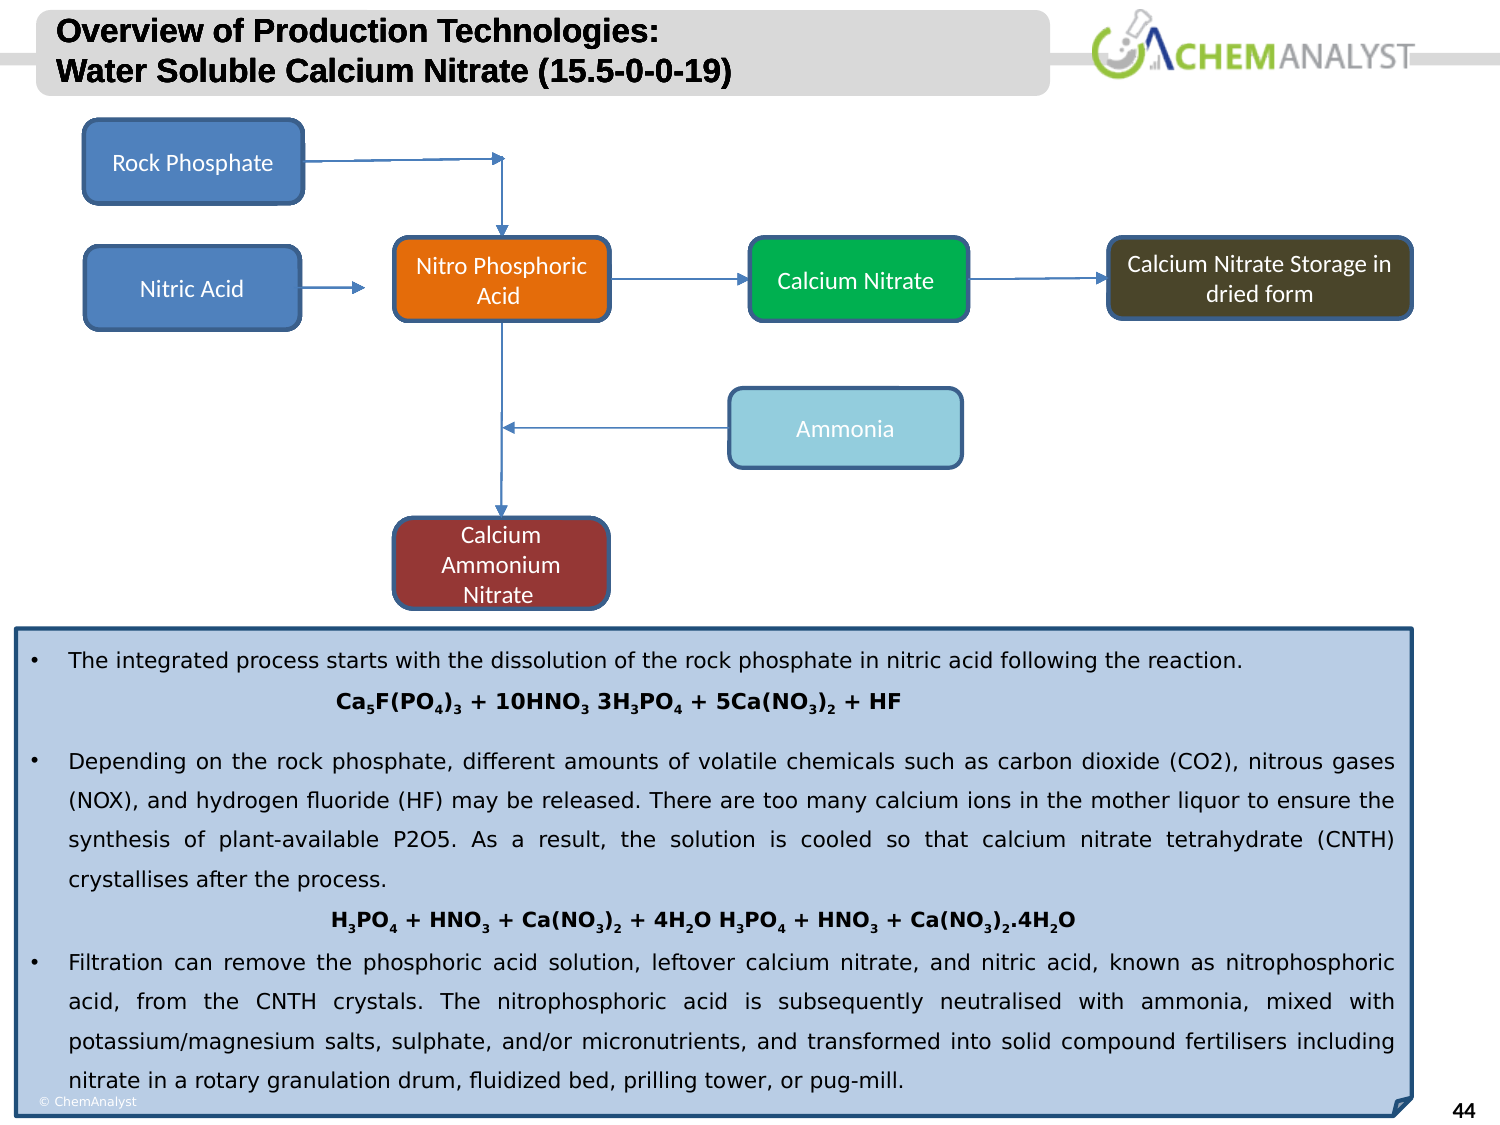

Overview of Production Technologies:
Water Soluble Calcium Nitrate (15.5-0-0-19)
Overview of Production Technologies:
Water Soluble Calcium Nitrate (15.5-0-0-19)
Overview of Production Technologies:
Water Soluble Calcium Nitrate (15.5-0-0-19)
Overview of Production Technologies:
Water Soluble Calcium Nitrate (15.5-0-0-19)
Rock Phosphate
Rock Phosphate
Rock Phosphate
Rock Phosphate
Rock Phosphate
Rock Phosphate
Rock Phosphate
Rock Phosphate
Nitro Phosphoric Acid
Calcium Nitrate
Calcium Nitrate Storage in dried form
Nitro Phosphoric Acid
Nitro Phosphoric Acid
Nitro Phosphoric Acid
Calcium Nitrate
Calcium Nitrate
Calcium Nitrate Storage in dried form
Calcium Nitrate Storage in dried form
Nitro Phosphoric Acid
Nitro Phosphoric Acid
Nitro Phosphoric Acid
Calcium Nitrate
Calcium Nitrate Storage in dried form
Nitro Phosphoric Acid
Nitric Acid
Nitric Acid
Nitric Acid
Nitric Acid
Nitric Acid
Nitric Acid
Nitric Acid
Nitric Acid
Ammonia
Calcium Ammonium Nitrate
Calcium Ammonium Nitrate
Calcium Ammonium Nitrate
Calcium Ammonium Nitrate
The integrated process starts with the dissolution of the rock phosphate in nitric acid following the reaction.
		 Ca5F(PO4)3 + 10HNO3 3H3PO4 + 5Ca(NO3)2 + HF
Depending on the rock phosphate, different amounts of volatile chemicals such as carbon dioxide (CO2), nitrous gases (NOX), and hydrogen fluoride (HF) may be released. There are too many calcium ions in the mother liquor to ensure the synthesis of plant-available P2O5. As a result, the solution is cooled so that calcium nitrate tetrahydrate (CNTH) crystallises after the process.
		H3PO4 + HNO3 + Ca(NO3)2 + 4H2O H3PO4 + HNO3 + Ca(NO3)2.4H2O
Filtration can remove the phosphoric acid solution, leftover calcium nitrate, and nitric acid, known as nitrophosphoric acid, from the CNTH crystals. The nitrophosphoric acid is subsequently neutralised with ammonia, mixed with potassium/magnesium salts, sulphate, and/or micronutrients, and transformed into solid compound fertilisers including nitrate in a rotary granulation drum, fluidized bed, prilling tower, or pug-mill.
44
© ChemAnalyst
© ChemAnalyst
© ChemAnalyst
© ChemAnalyst
44